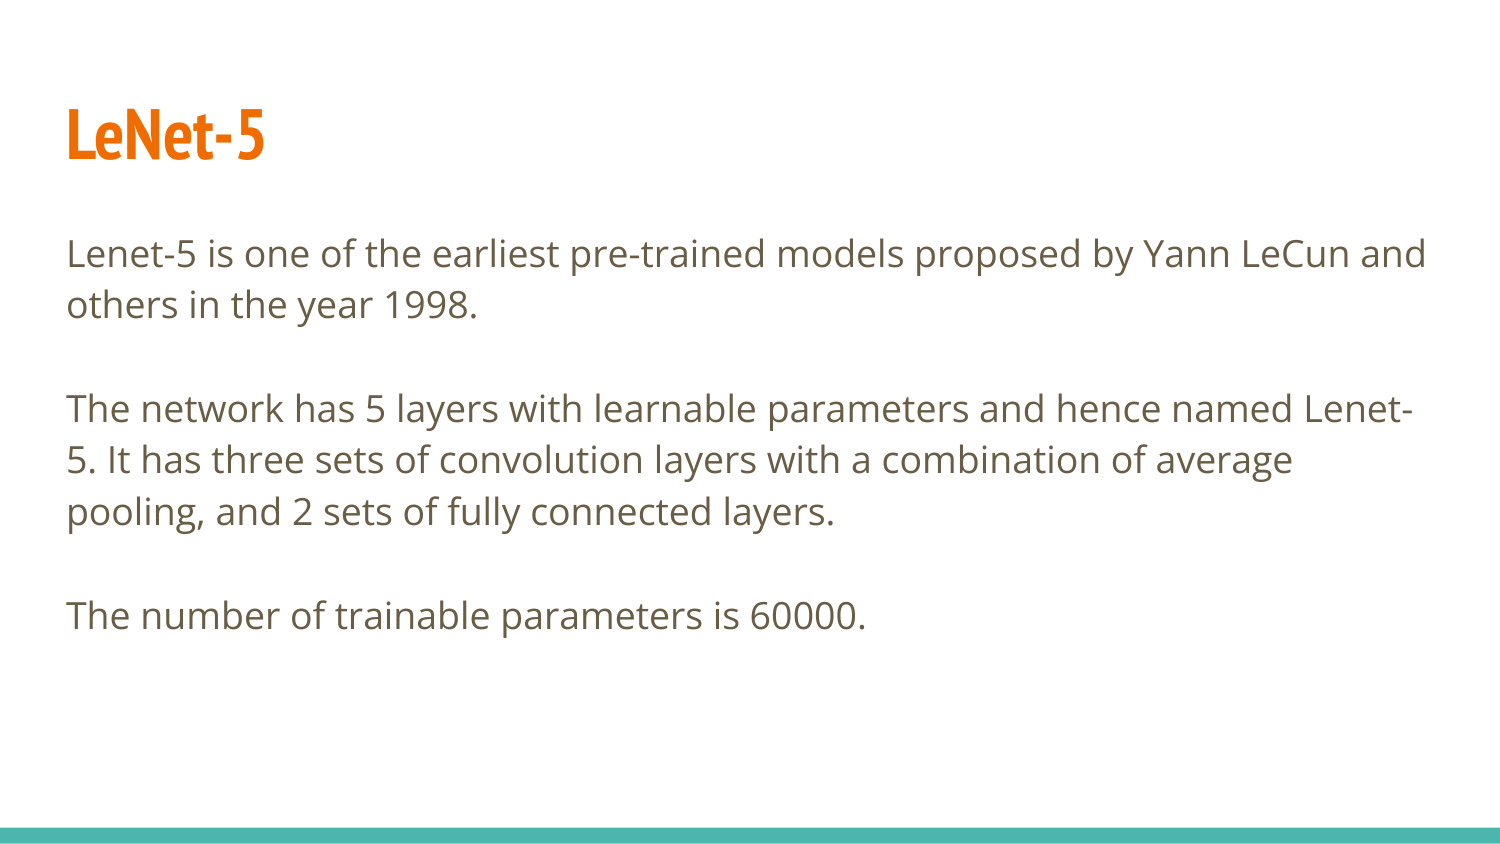

# LeNet-5
Lenet-5 is one of the earliest pre-trained models proposed by Yann LeCun and others in the year 1998.

The network has 5 layers with learnable parameters and hence named Lenet-5. It has three sets of convolution layers with a combination of average pooling, and 2 sets of fully connected layers.

The number of trainable parameters is 60000.